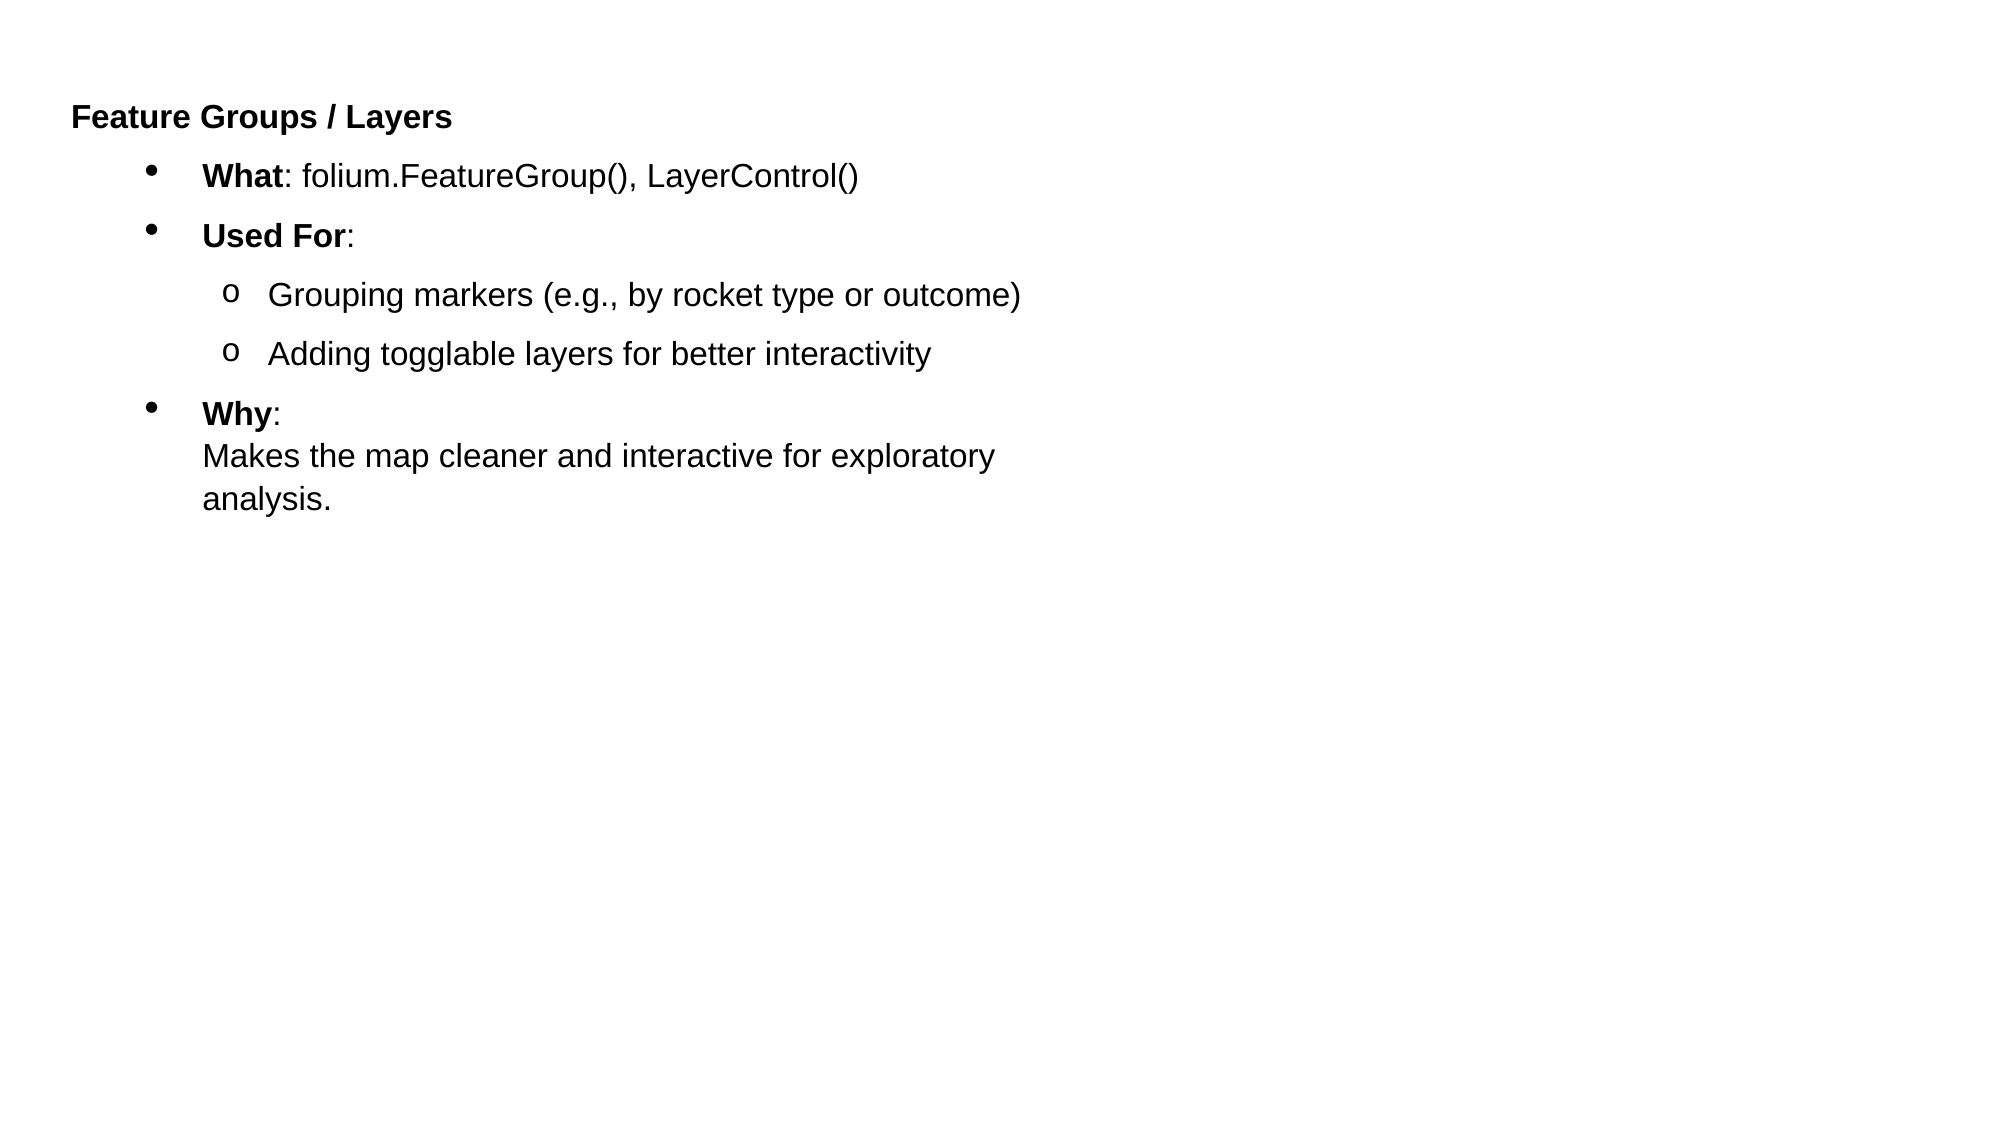

Feature Groups / Layers
What: folium.FeatureGroup(), LayerControl()
Used For:
Grouping markers (e.g., by rocket type or outcome)
Adding togglable layers for better interactivity
Why:
Makes the map cleaner and interactive for exploratory analysis.